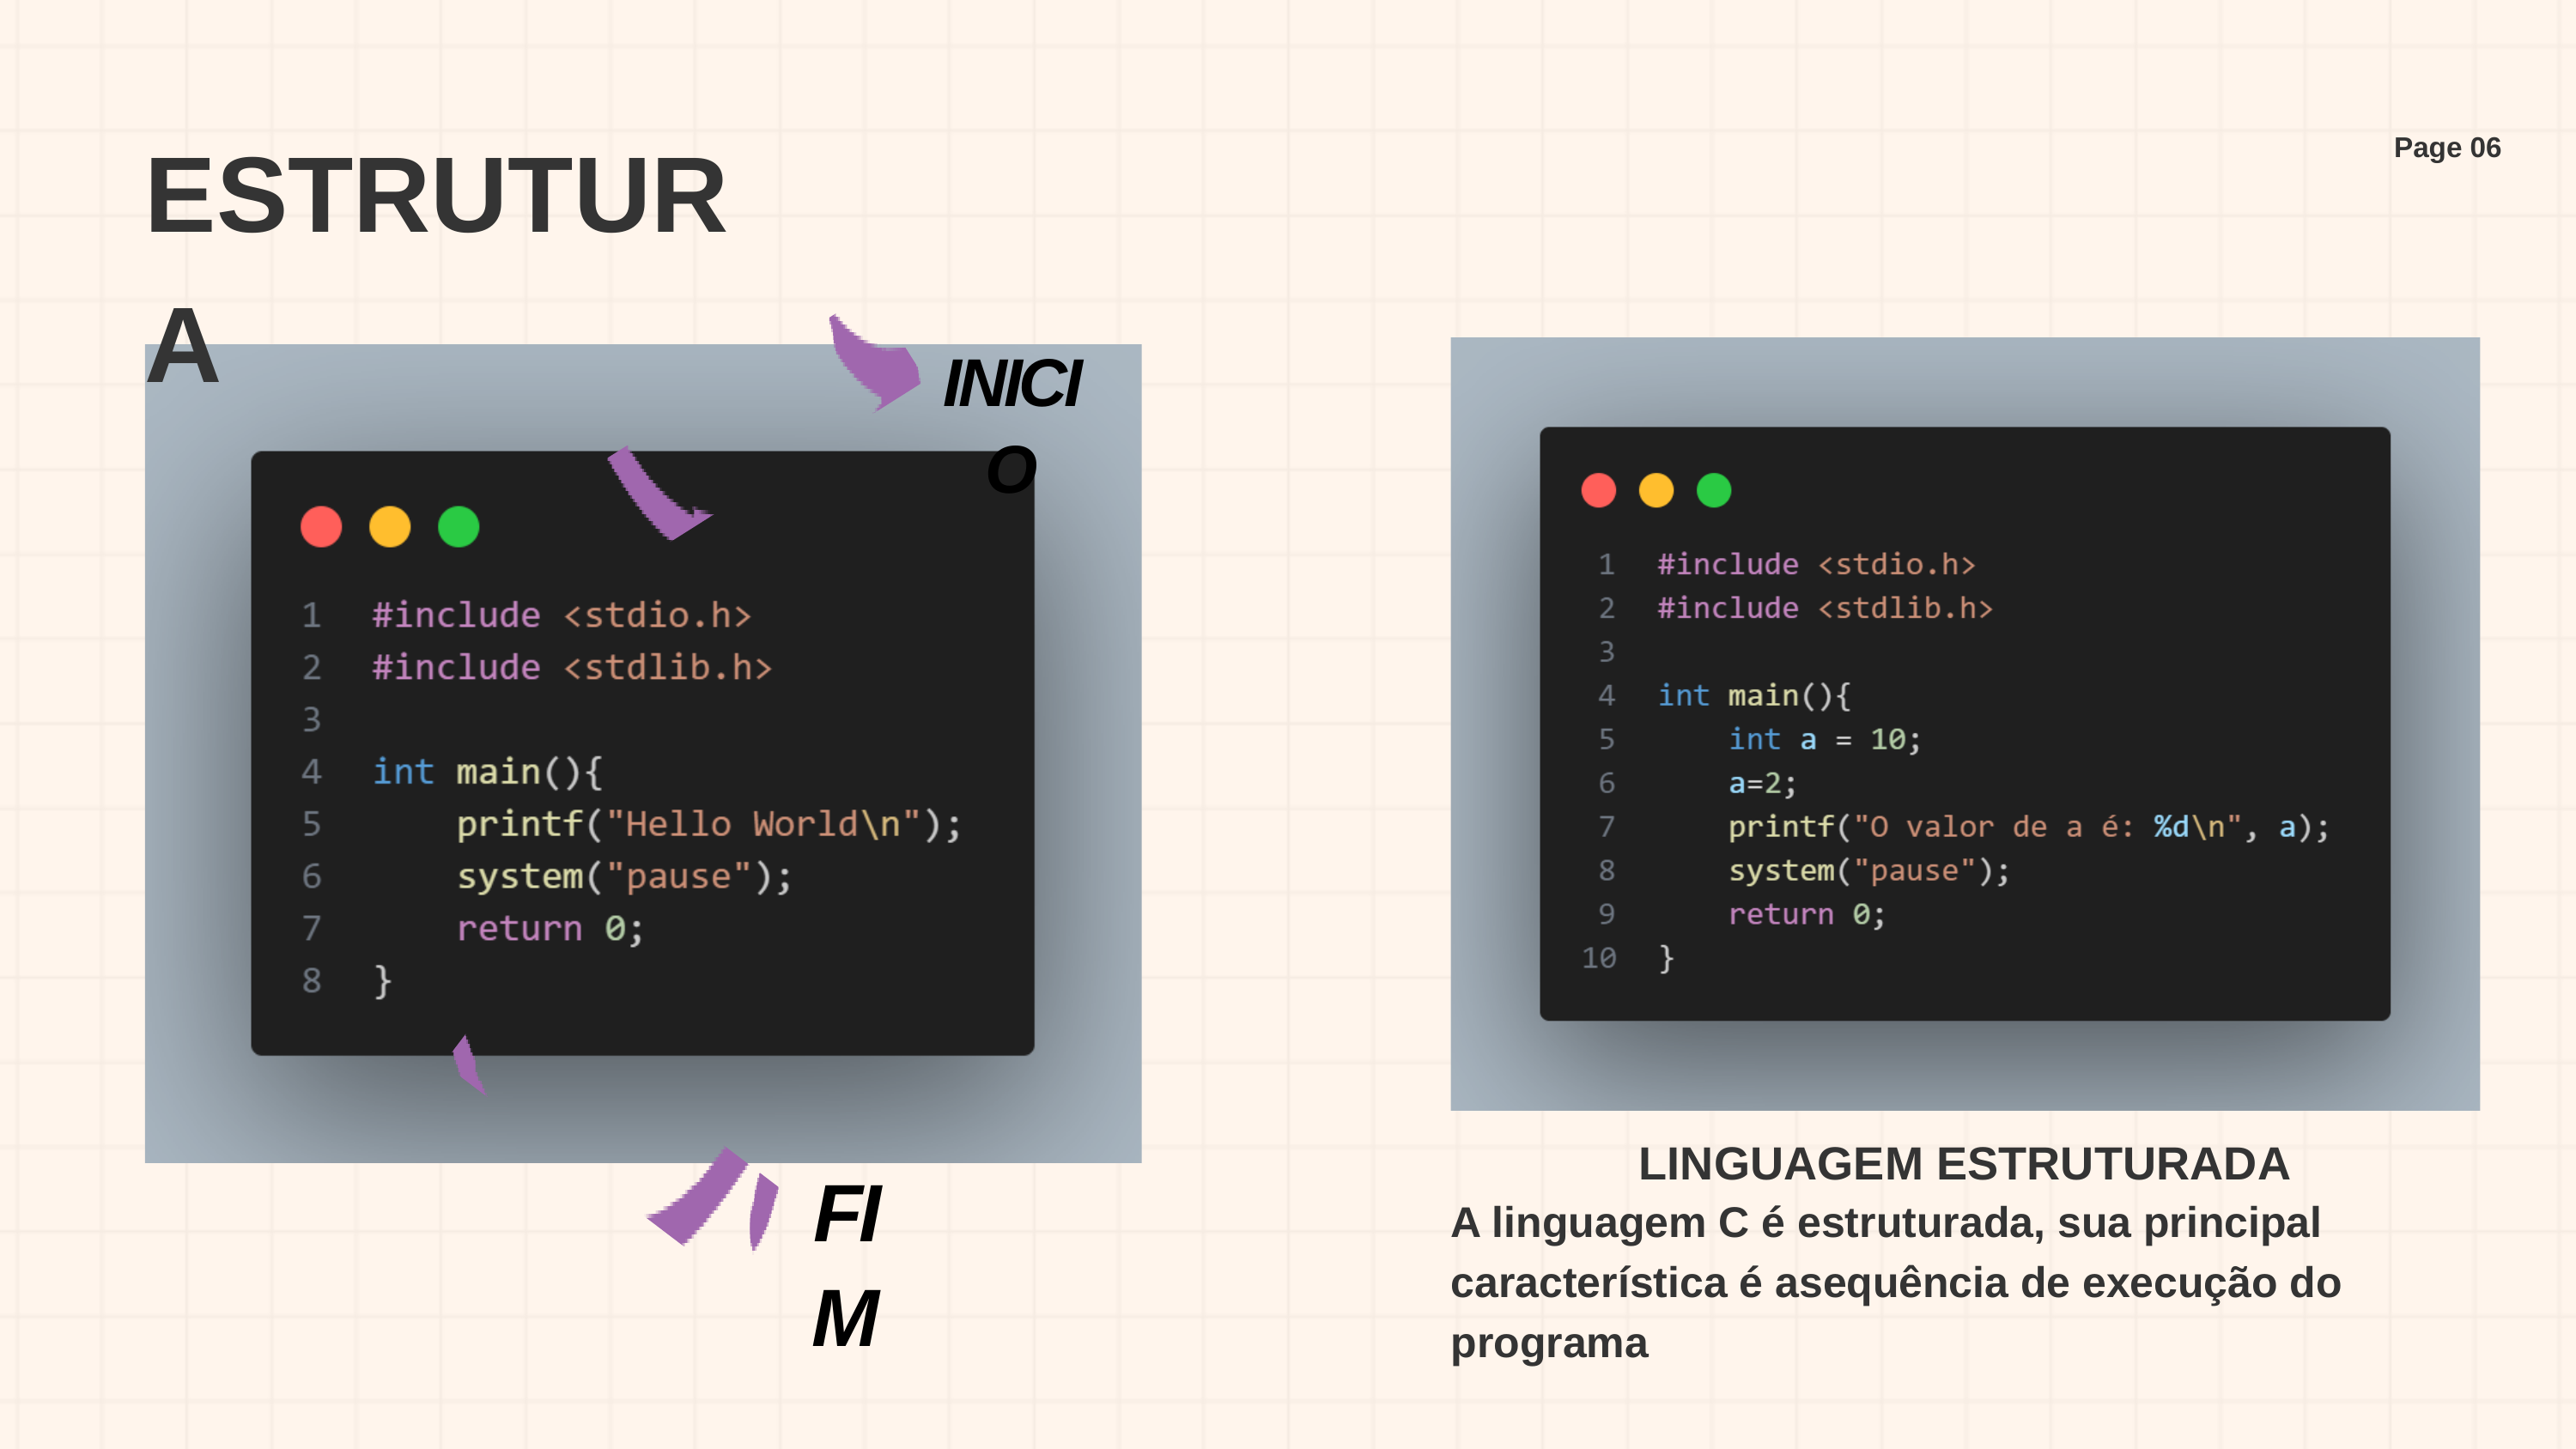

ESTRUTURA
Page 06
INICIO

LINGUAGEM ESTRUTURADA
FIM
A linguagem C é estruturada, sua principal característica é asequência de execução do programa